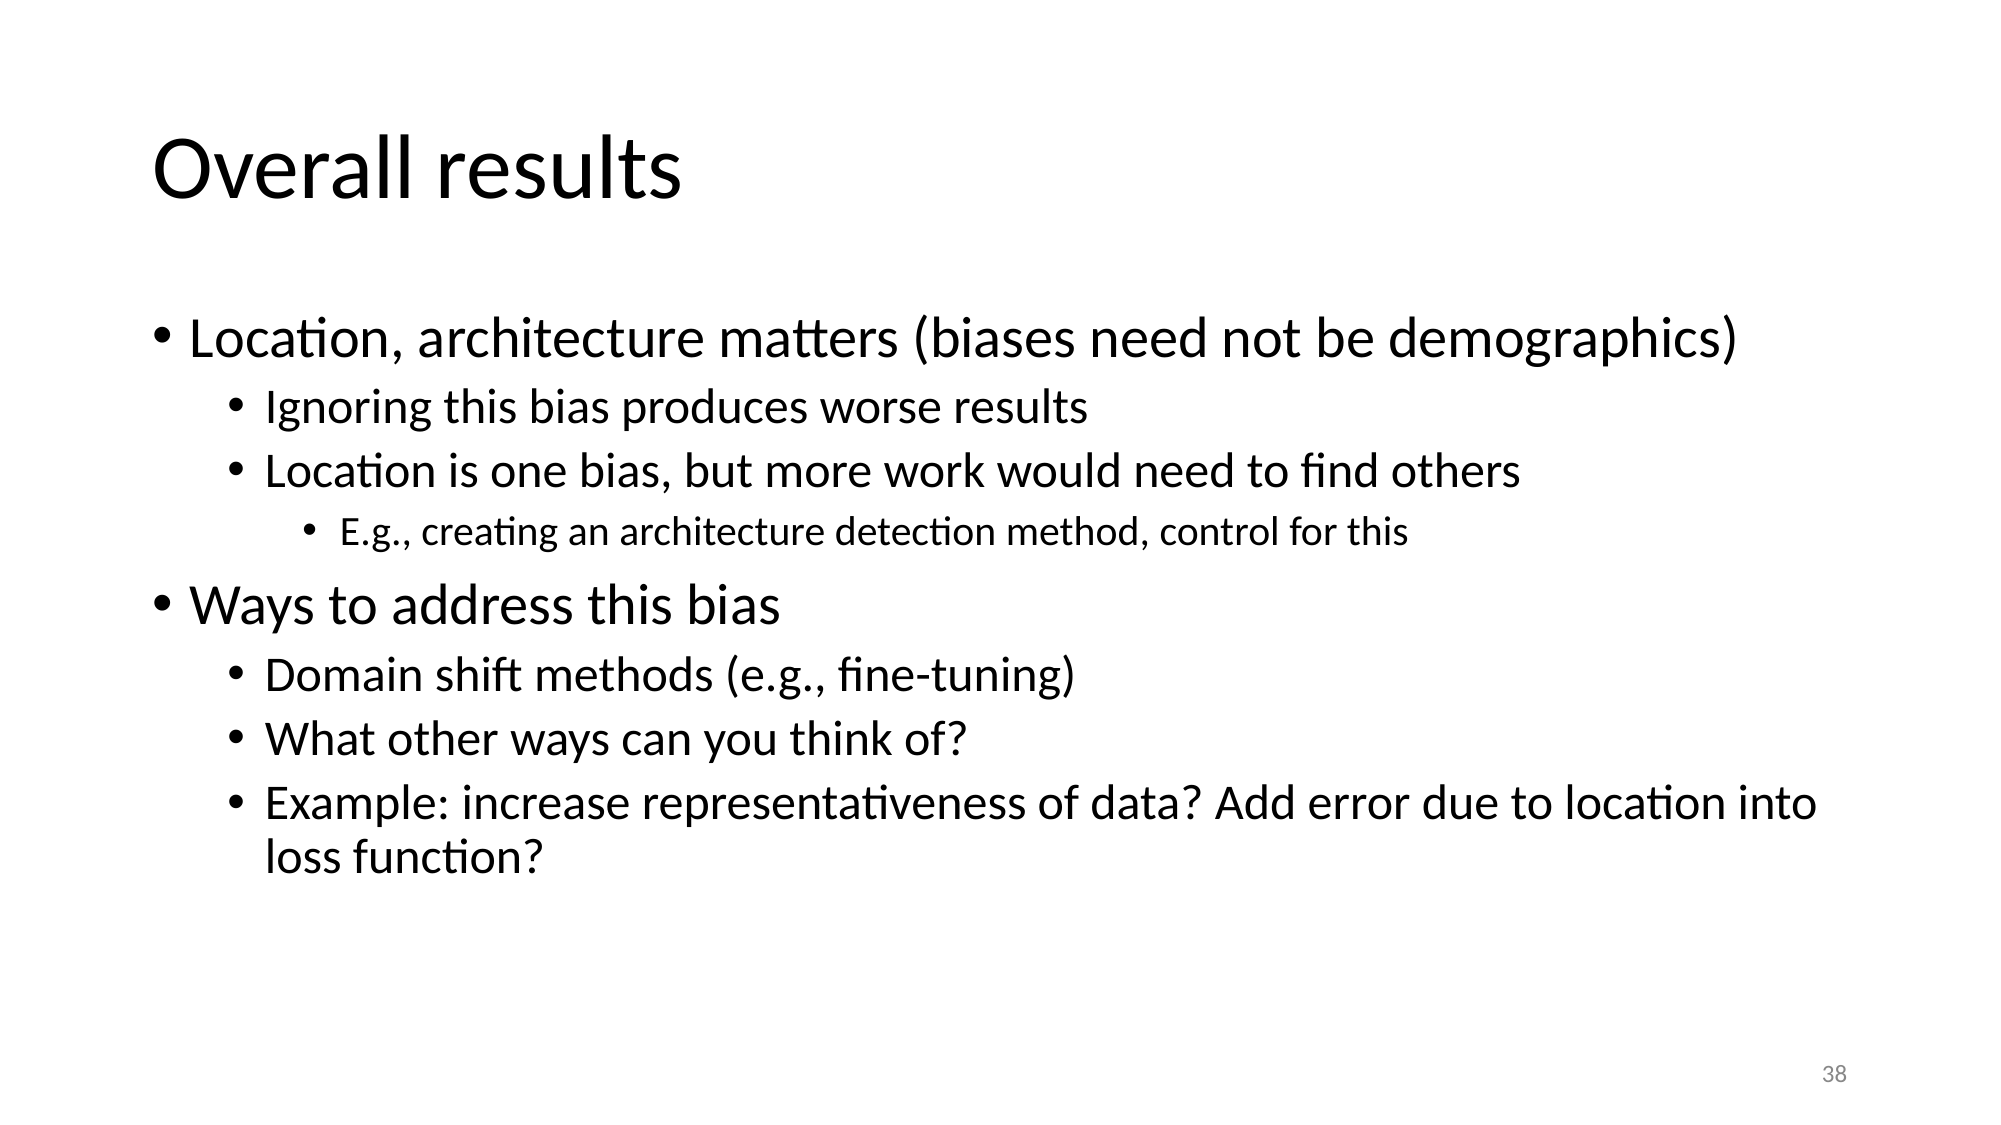

# Overall results
Location, architecture matters (biases need not be demographics)
Ignoring this bias produces worse results
Location is one bias, but more work would need to find others
E.g., creating an architecture detection method, control for this
Ways to address this bias
Domain shift methods (e.g., fine-tuning)
What other ways can you think of?
Example: increase representativeness of data? Add error due to location into loss function?

38